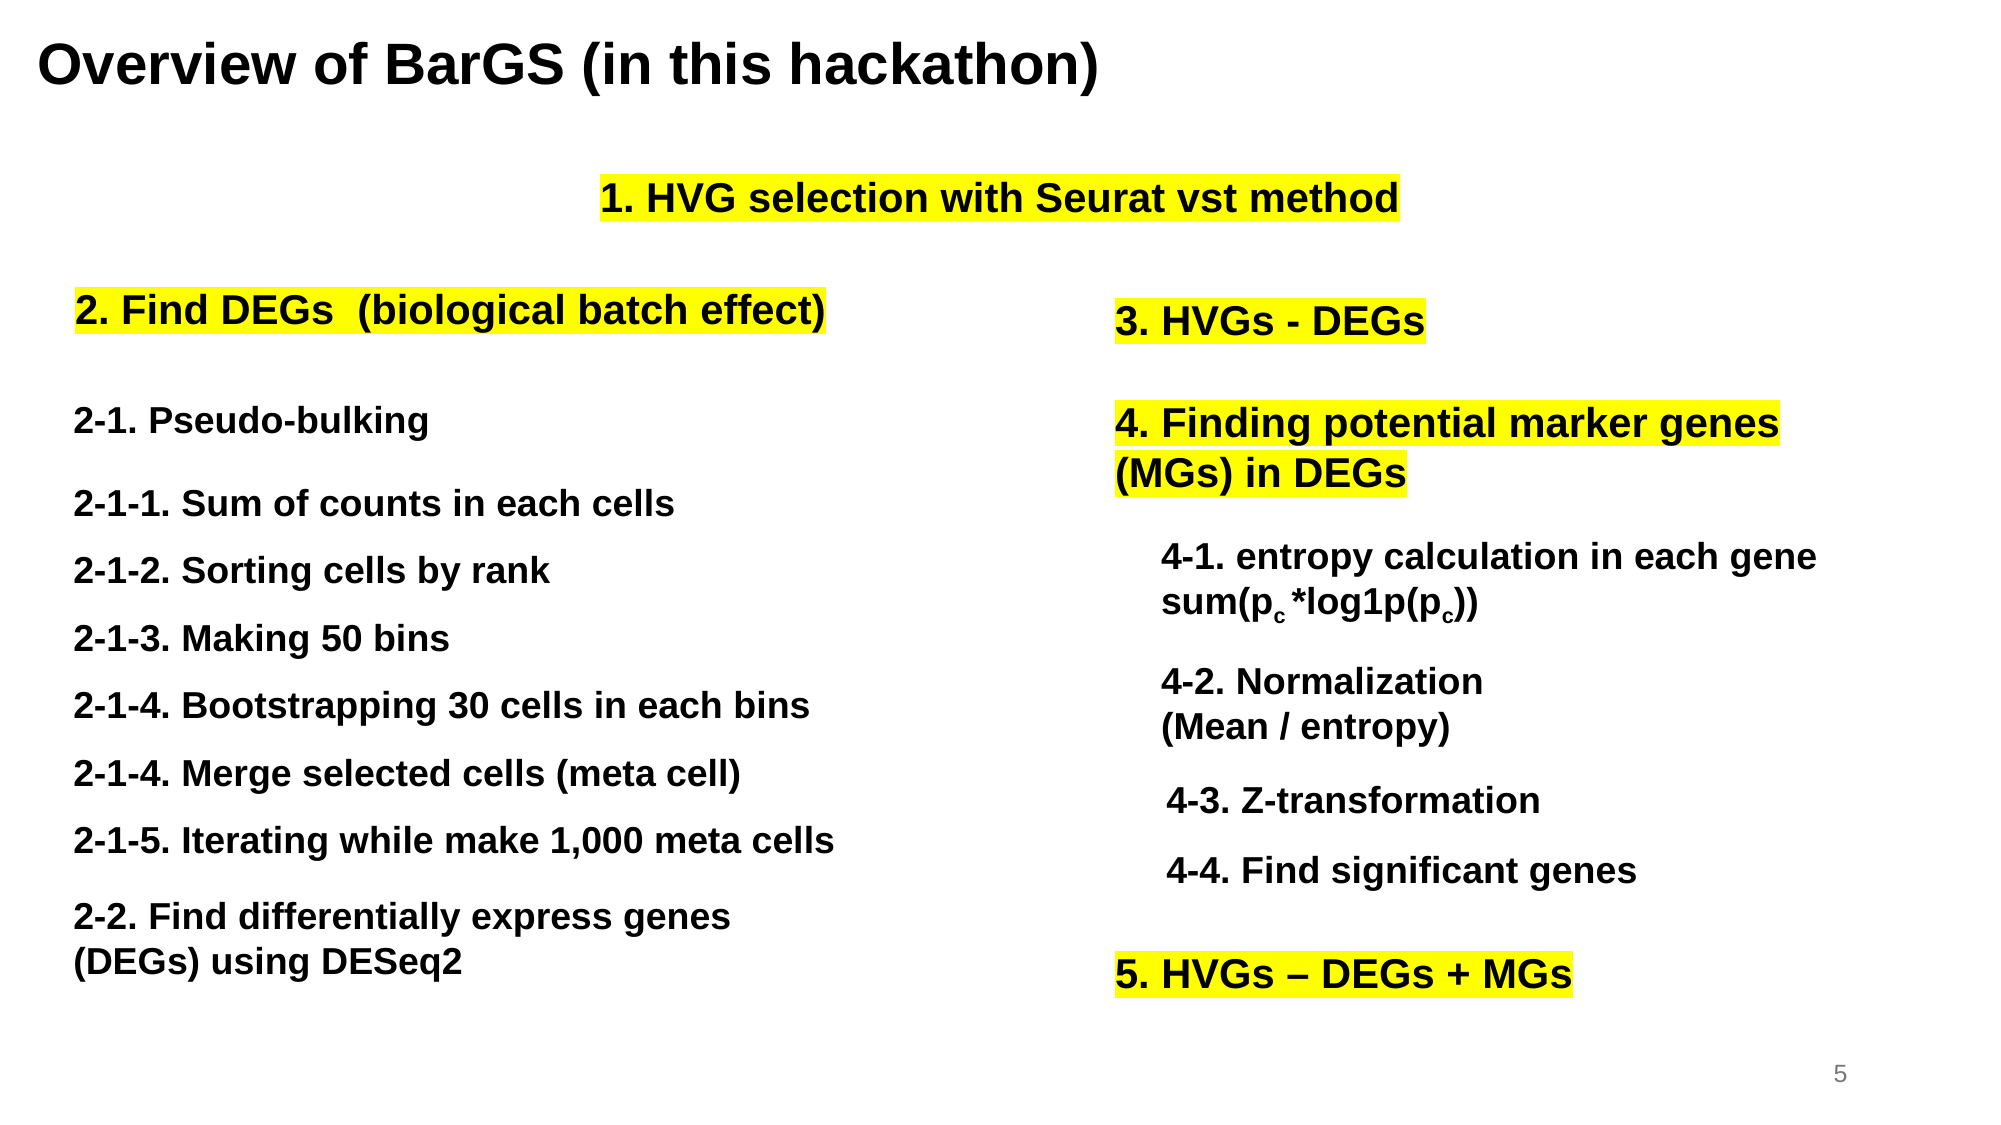

Overview of BarGS (in this hackathon)
1. HVG selection with Seurat vst method
2. Find DEGs  (biological batch effect)
3. HVGs - DEGs
2-1. Pseudo-bulking
4. Finding potential marker genes (MGs) in DEGs
2-1-1. Sum of counts in each cells
2-1-2. Sorting cells by rank
2-1-3. Making 50 bins
2-1-4. Bootstrapping 30 cells in each bins
2-1-4. Merge selected cells (meta cell)
2-1-5. Iterating while make 1,000 meta cells
4-1. entropy calculation in each gene sum(pc *log1p(pc))
4-2. Normalization
(Mean / entropy)
4-3. Z-transformation
4-4. Find significant genes
2-2. Find differentially express genes (DEGs) using DESeq2
5. HVGs – DEGs + MGs
5